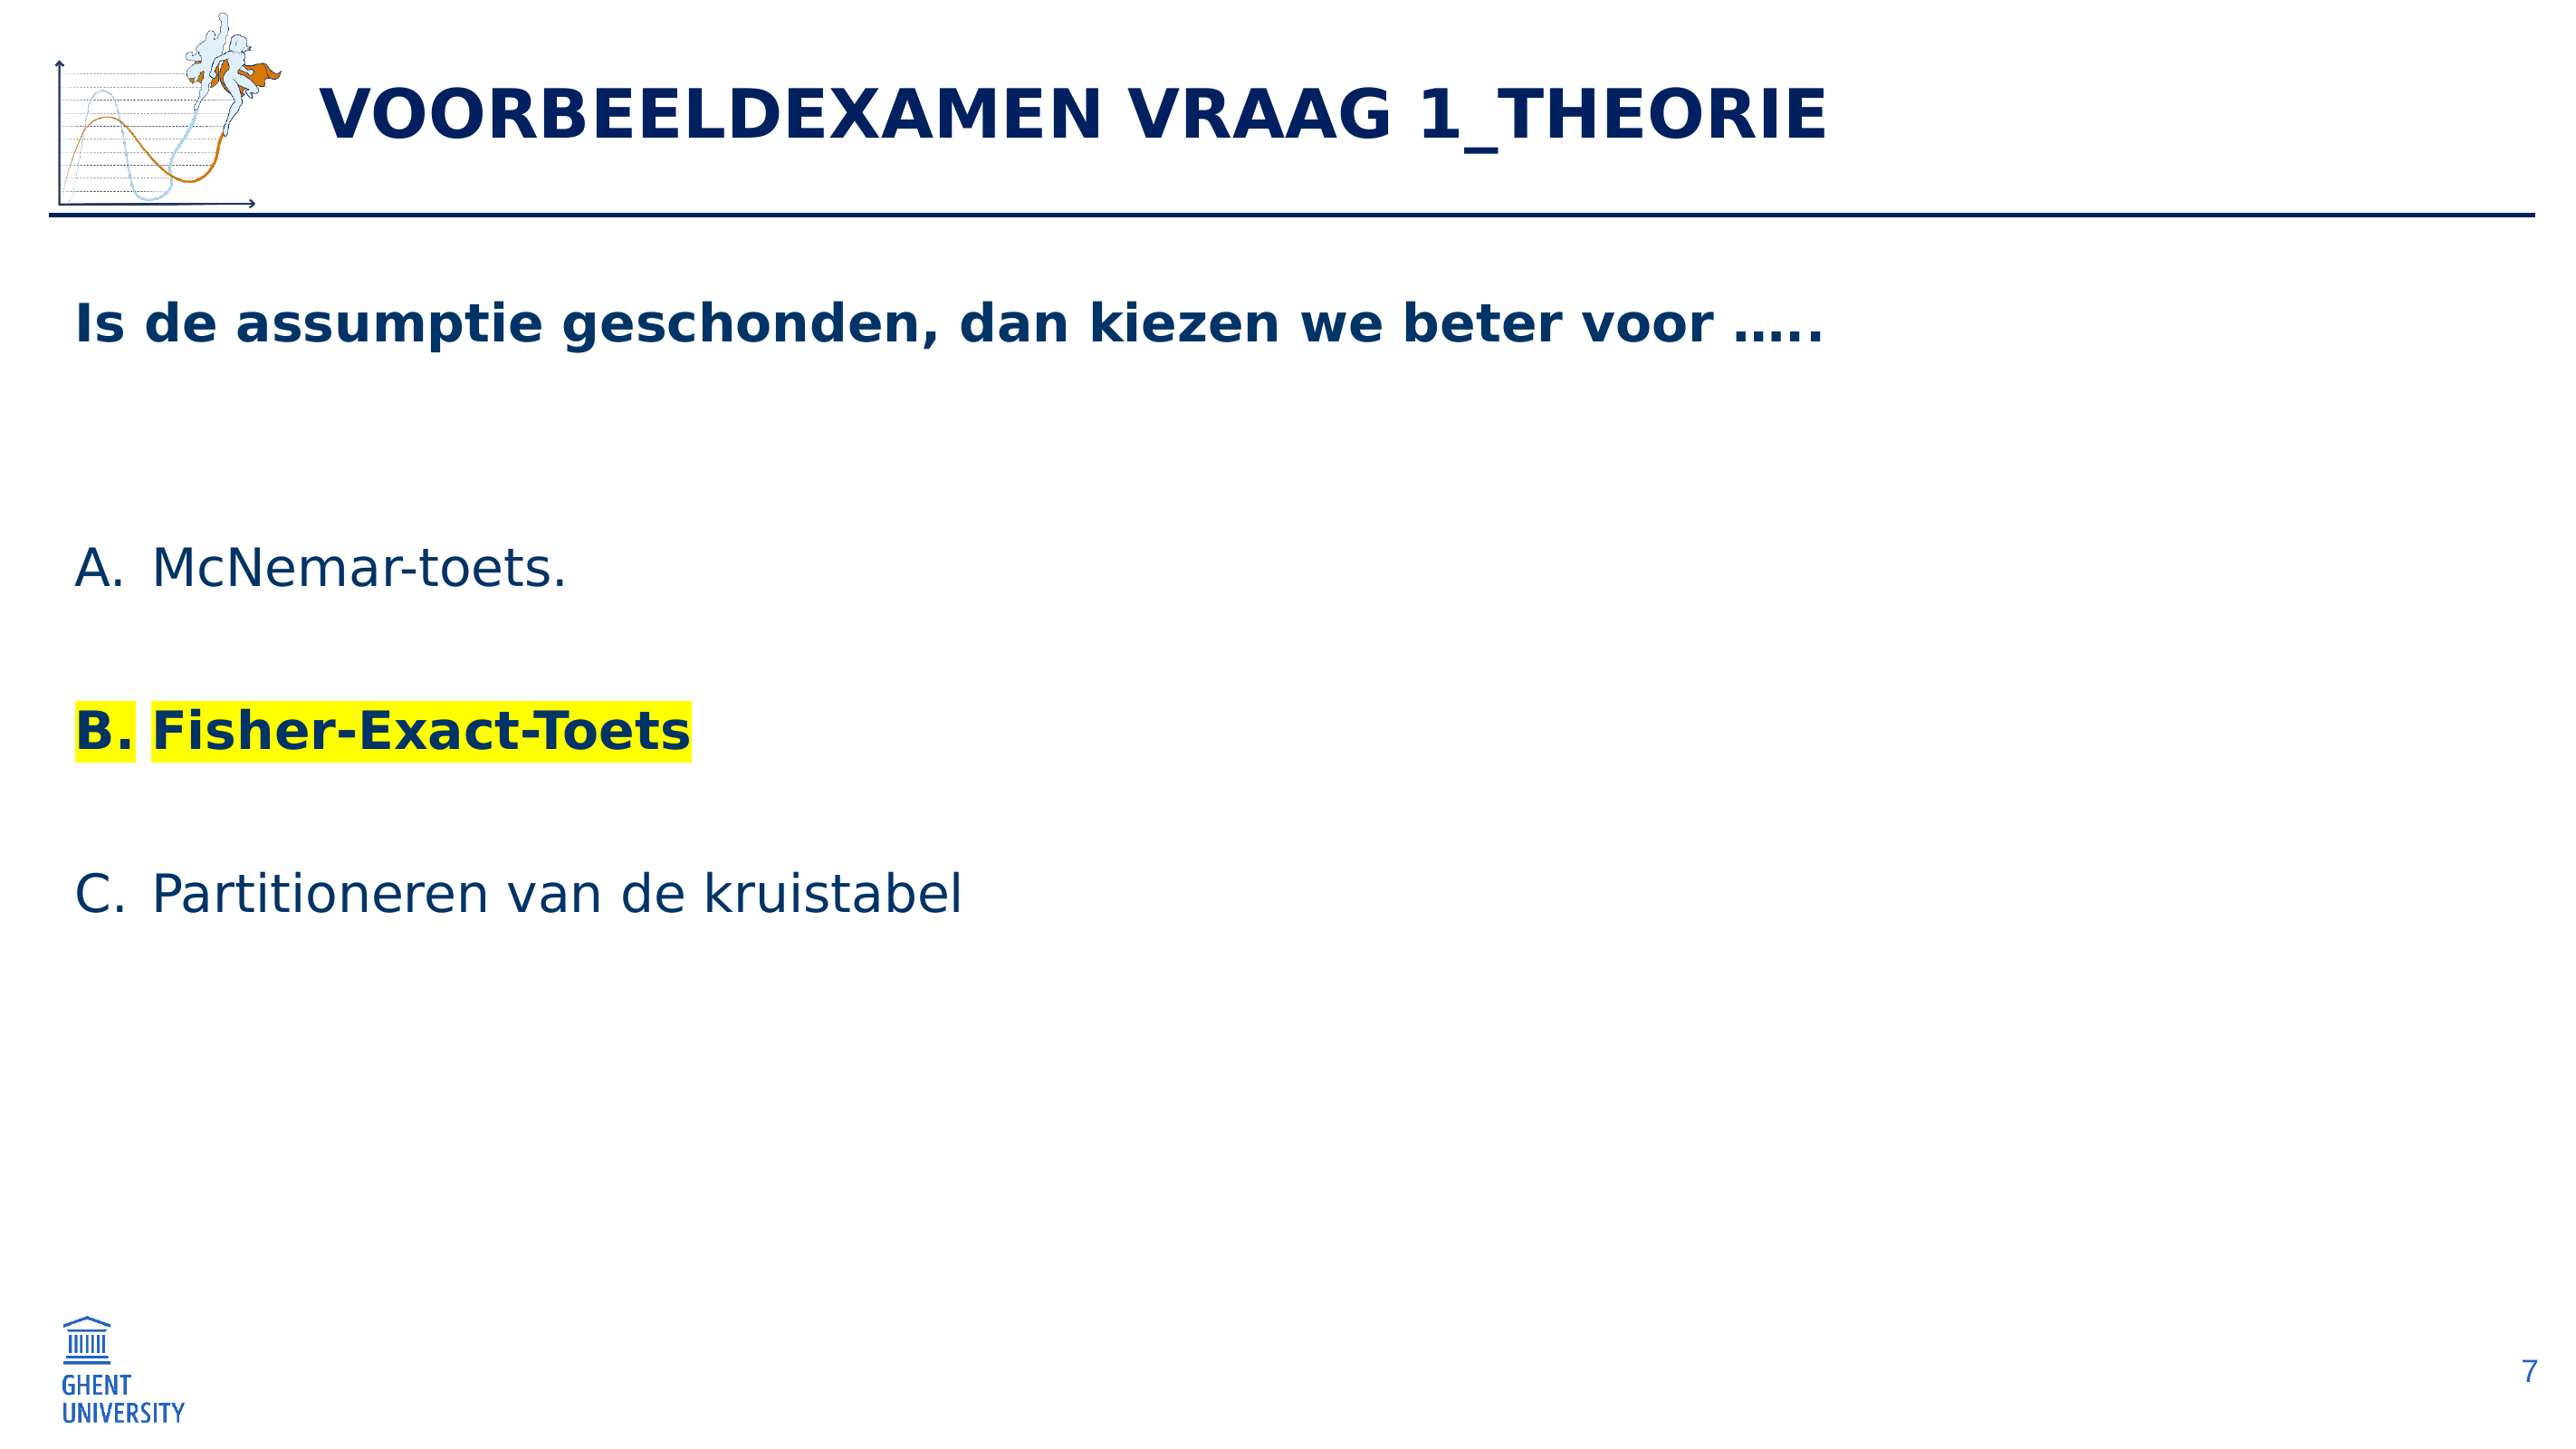

# Voorbeeldexamen vraag 1_theorie
Is de assumptie geschonden, dan kiezen we beter voor …..

McNemar-toets.

Fisher-Exact-Toets

Partitioneren van de kruistabel
7